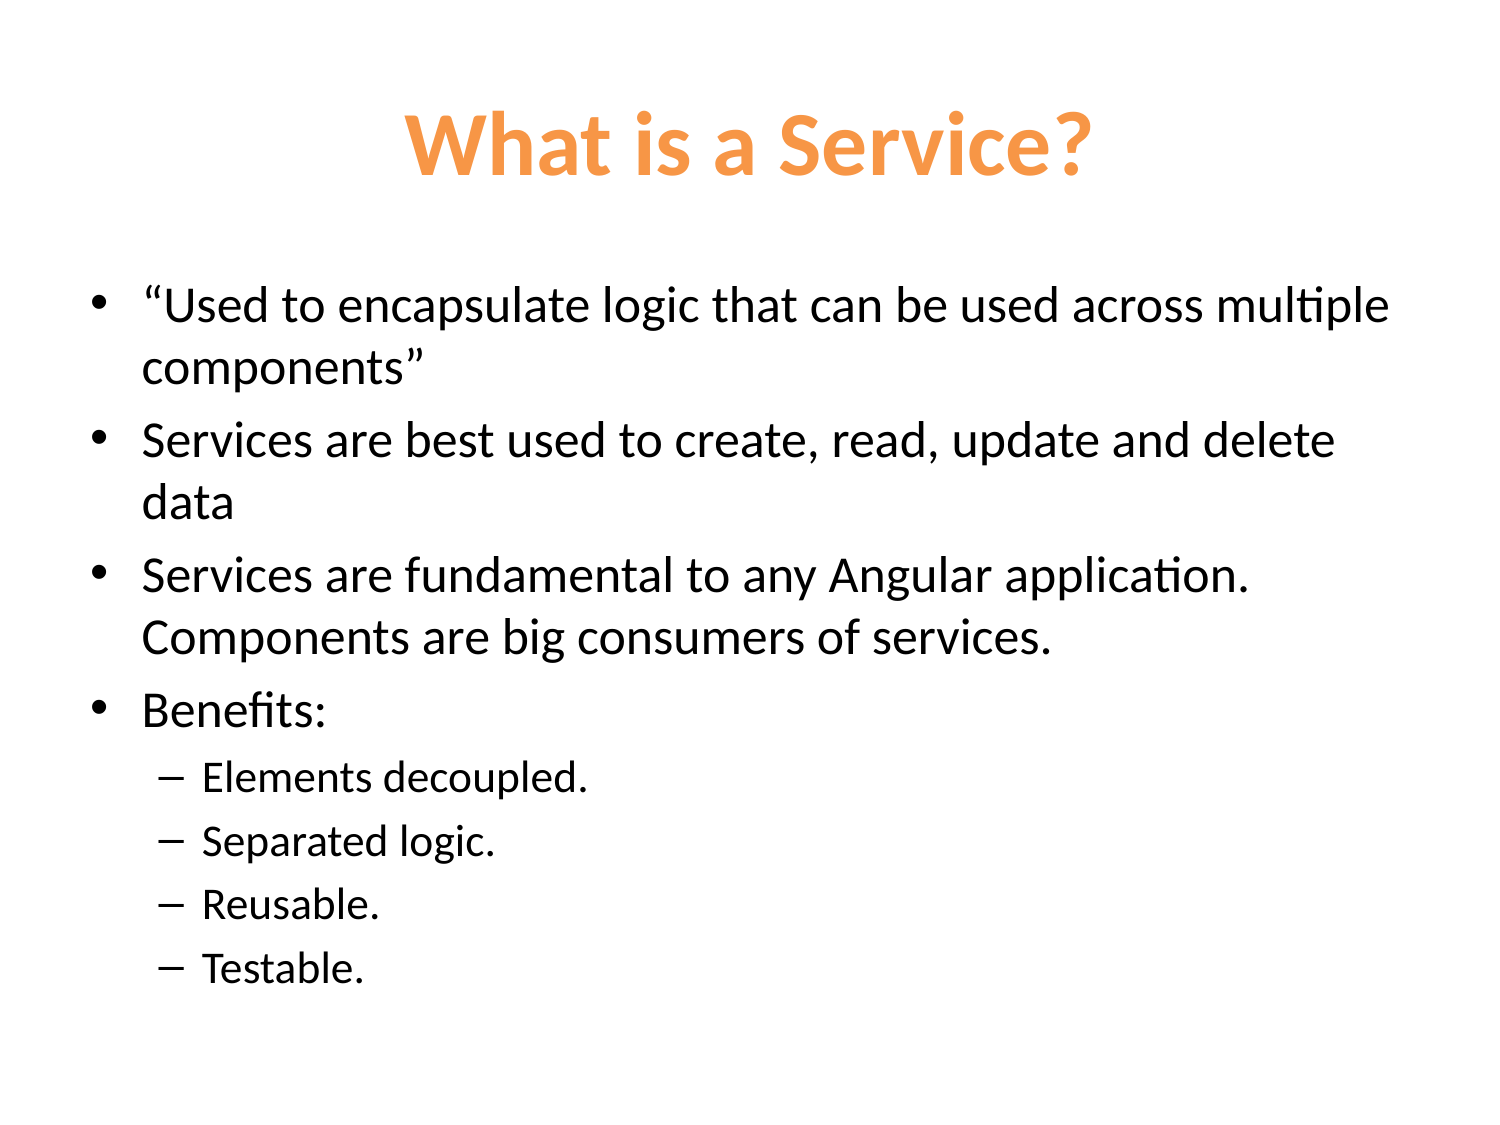

# What is a Service?
“Used to encapsulate logic that can be used across multiple components”
Services are best used to create, read, update and delete data
Services are fundamental to any Angular application. Components are big consumers of services.
Benefits:
Elements decoupled.
Separated logic.
Reusable.
Testable.